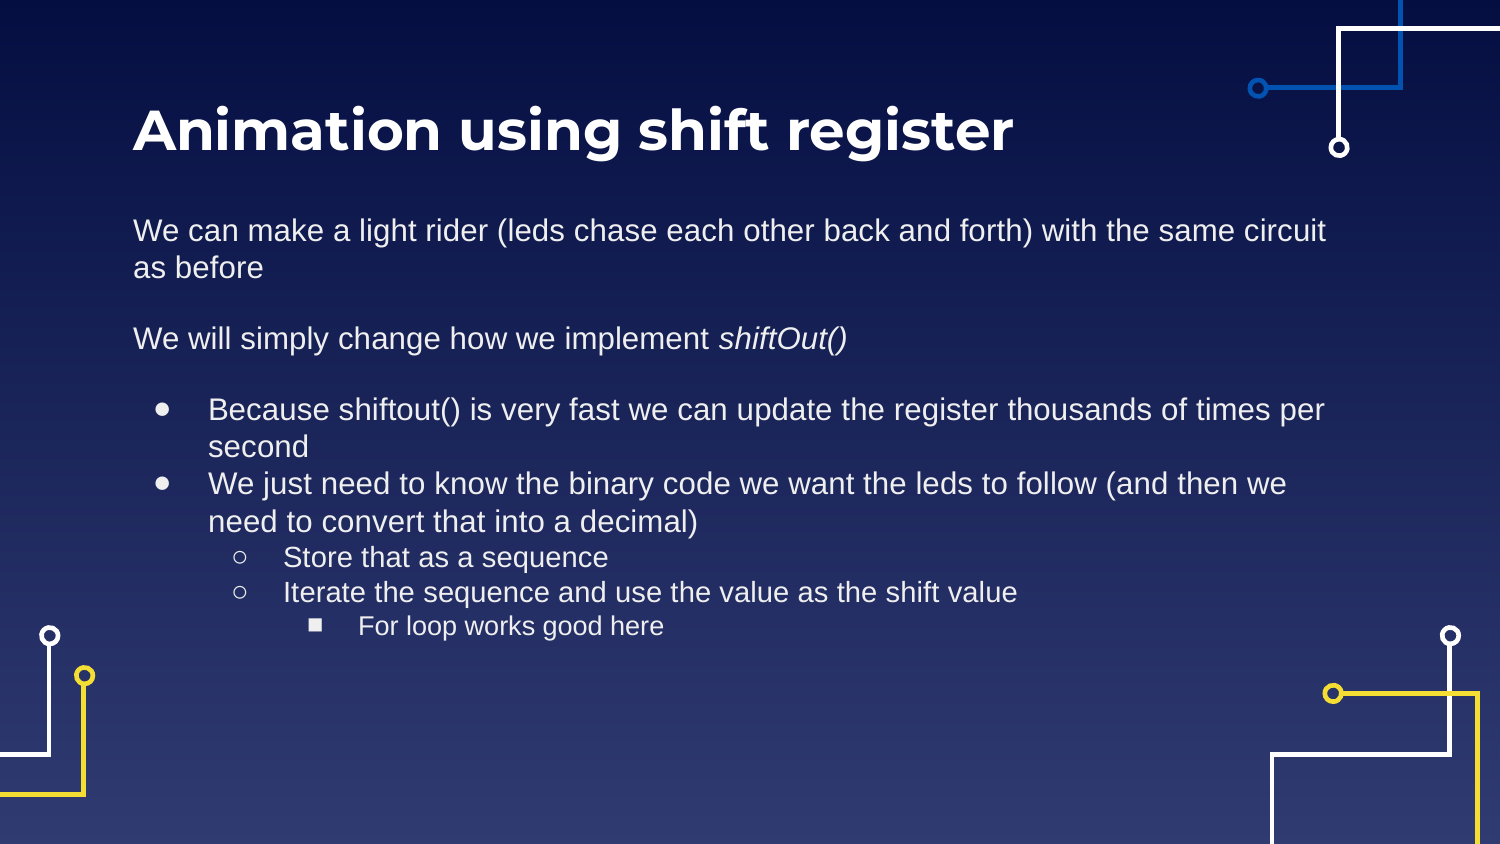

# Animation using shift register
We can make a light rider (leds chase each other back and forth) with the same circuit as before
We will simply change how we implement shiftOut()
Because shiftout() is very fast we can update the register thousands of times per second
We just need to know the binary code we want the leds to follow (and then we need to convert that into a decimal)
Store that as a sequence
Iterate the sequence and use the value as the shift value
For loop works good here